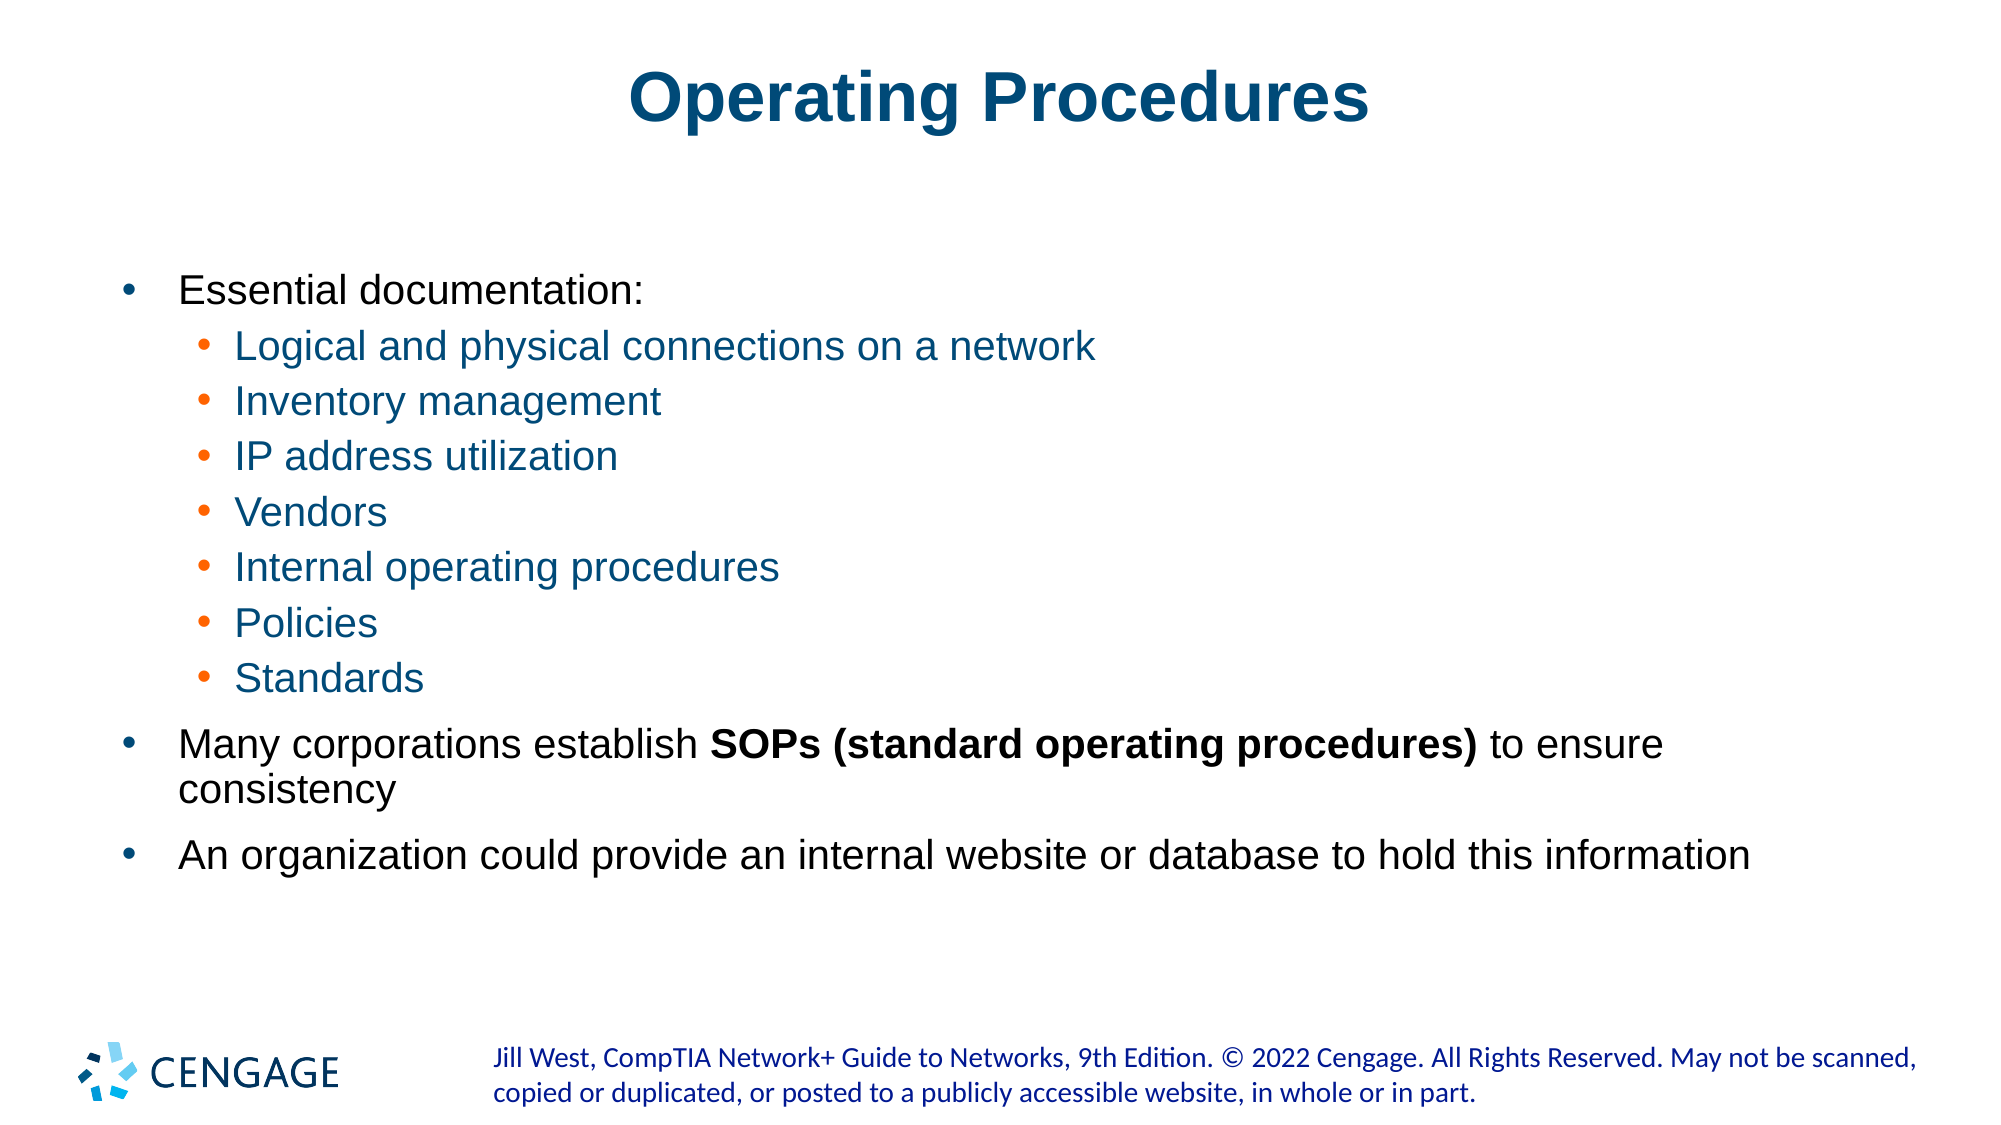

# Operating Procedures
Essential documentation:
Logical and physical connections on a network
Inventory management
IP address utilization
Vendors
Internal operating procedures
Policies
Standards
Many corporations establish SOPs (standard operating procedures) to ensure consistency
An organization could provide an internal website or database to hold this information